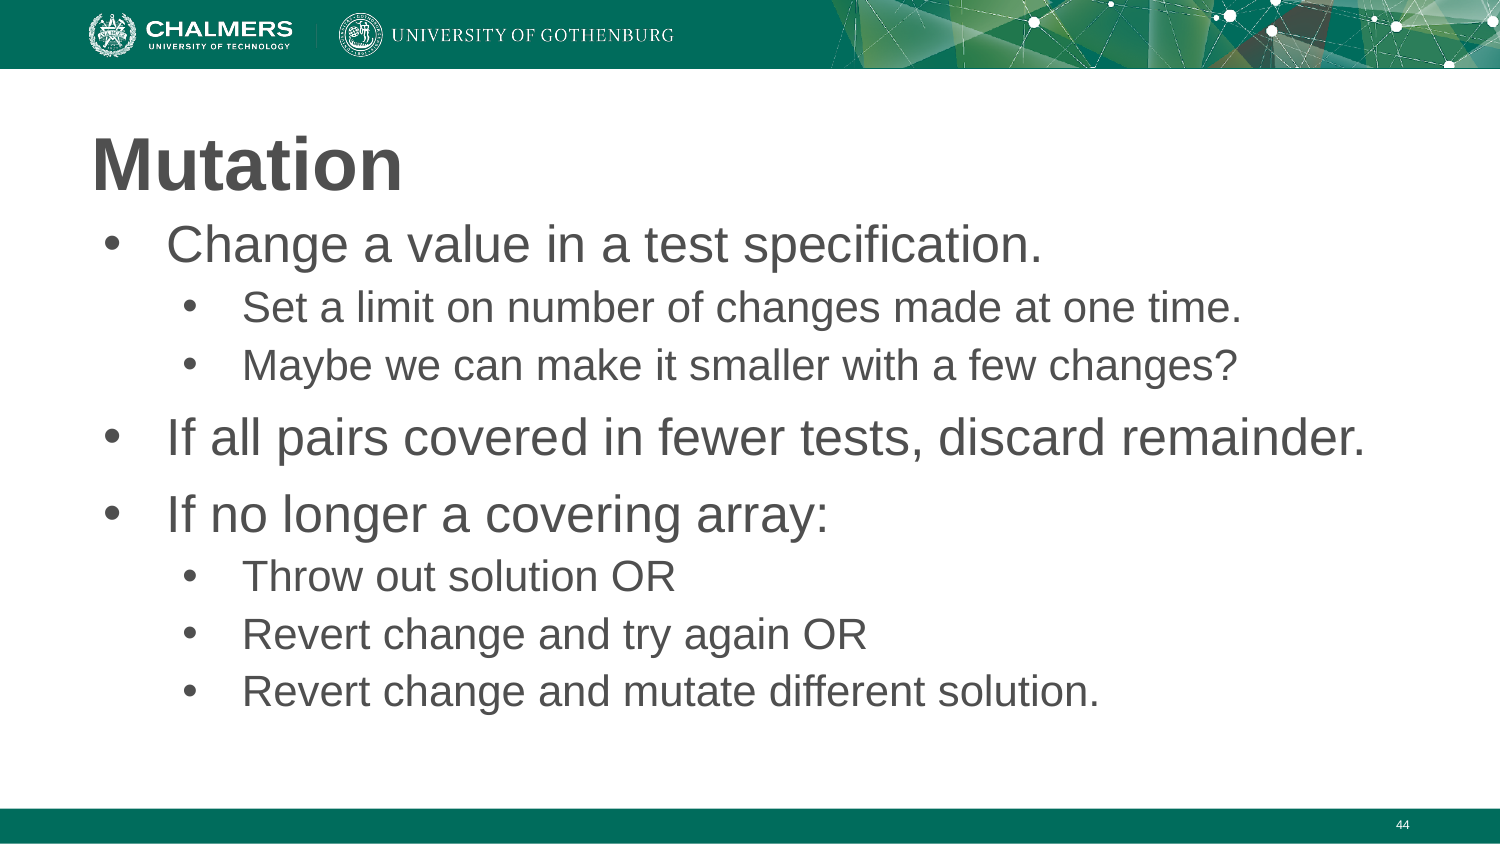

# Mutation
Change a value in a test specification.
Set a limit on number of changes made at one time.
Maybe we can make it smaller with a few changes?
If all pairs covered in fewer tests, discard remainder.
If no longer a covering array:
Throw out solution OR
Revert change and try again OR
Revert change and mutate different solution.
44